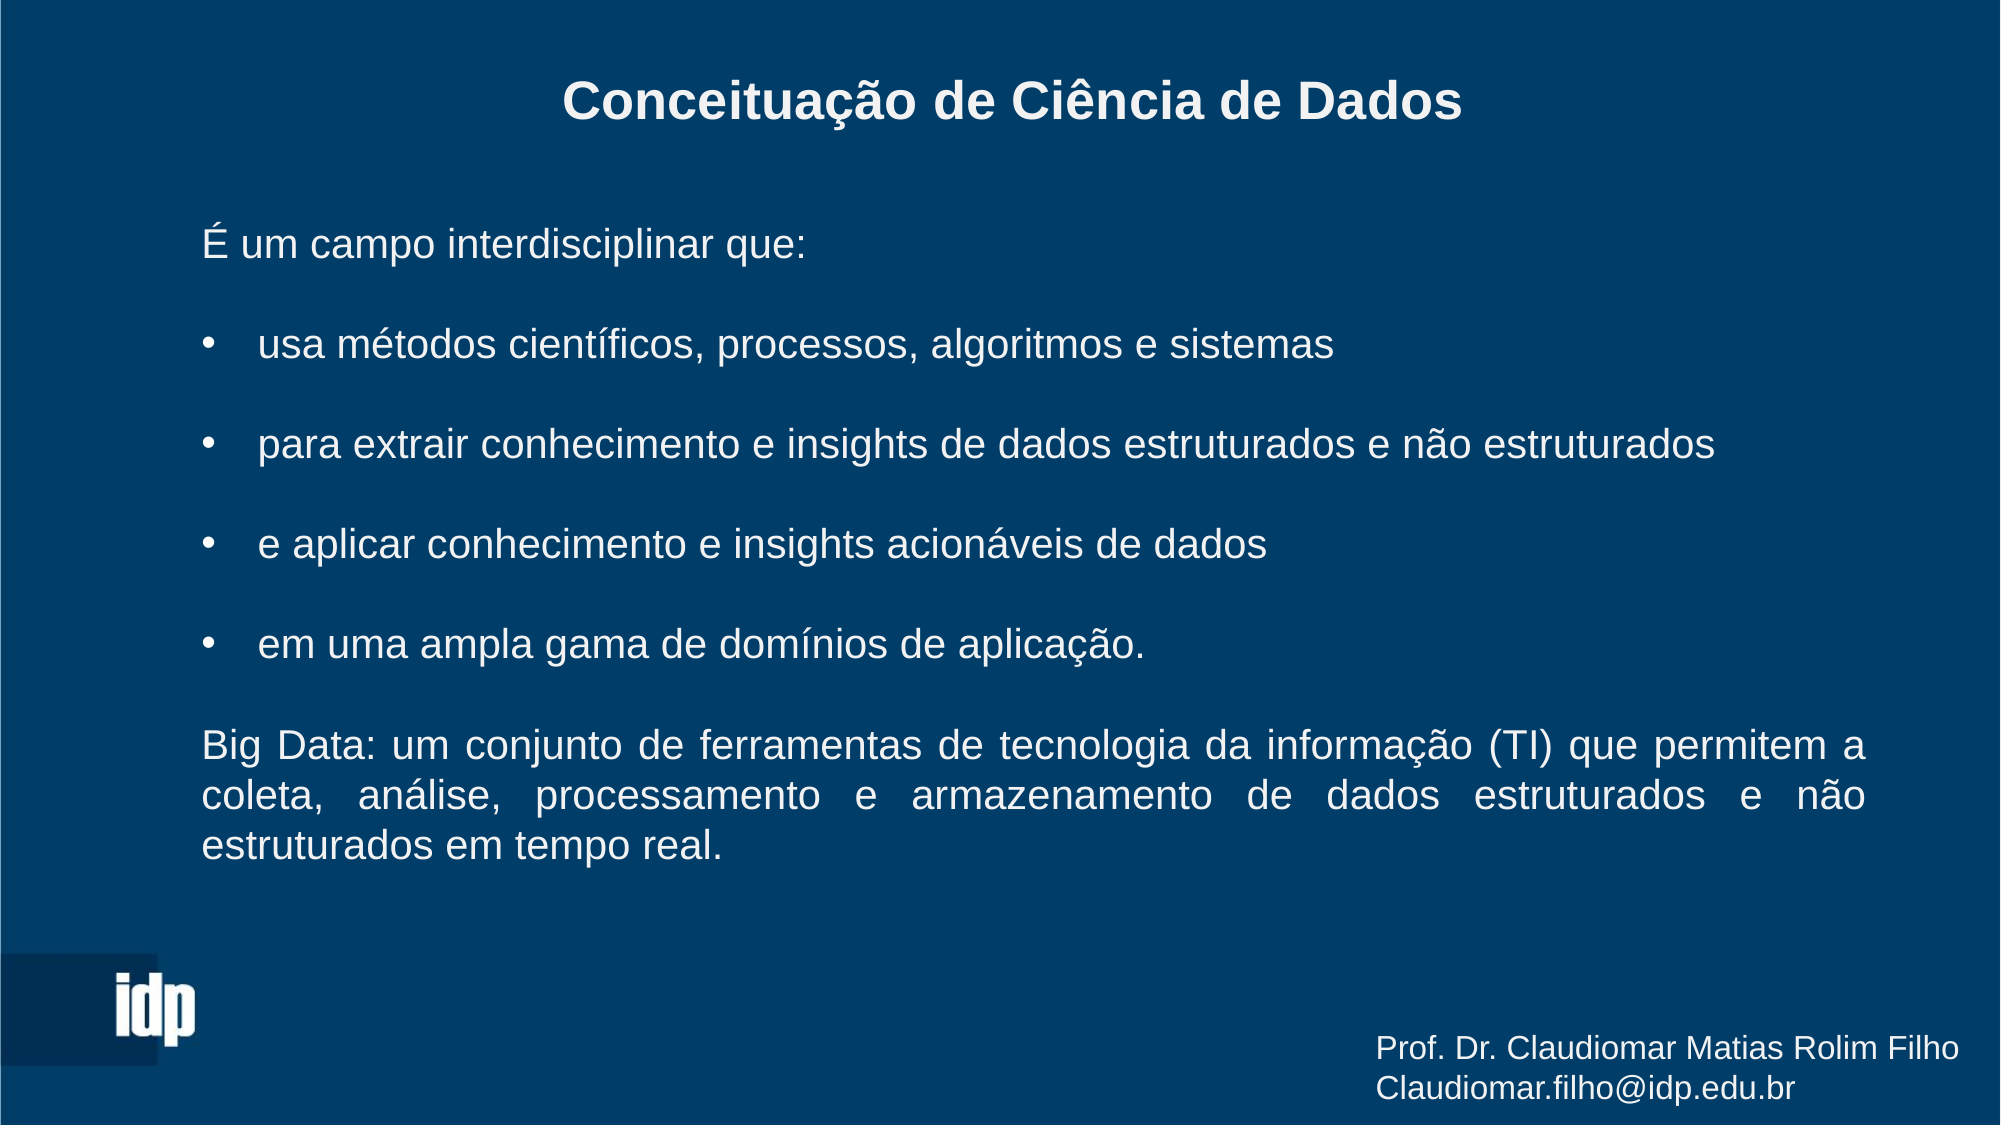

Conceituação de Ciência de Dados
É um campo interdisciplinar que:

usa métodos científicos, processos, algoritmos e sistemas

para extrair conhecimento e insights de dados estruturados e não estruturados

e aplicar conhecimento e insights acionáveis de dados

em uma ampla gama de domínios de aplicação.

Big Data: um conjunto de ferramentas de tecnologia da informação (TI) que permitem a coleta, análise, processamento e armazenamento de dados estruturados e não estruturados em tempo real.

Prof. Dr. Claudiomar Matias Rolim Filho
Claudiomar.filho@idp.edu.br